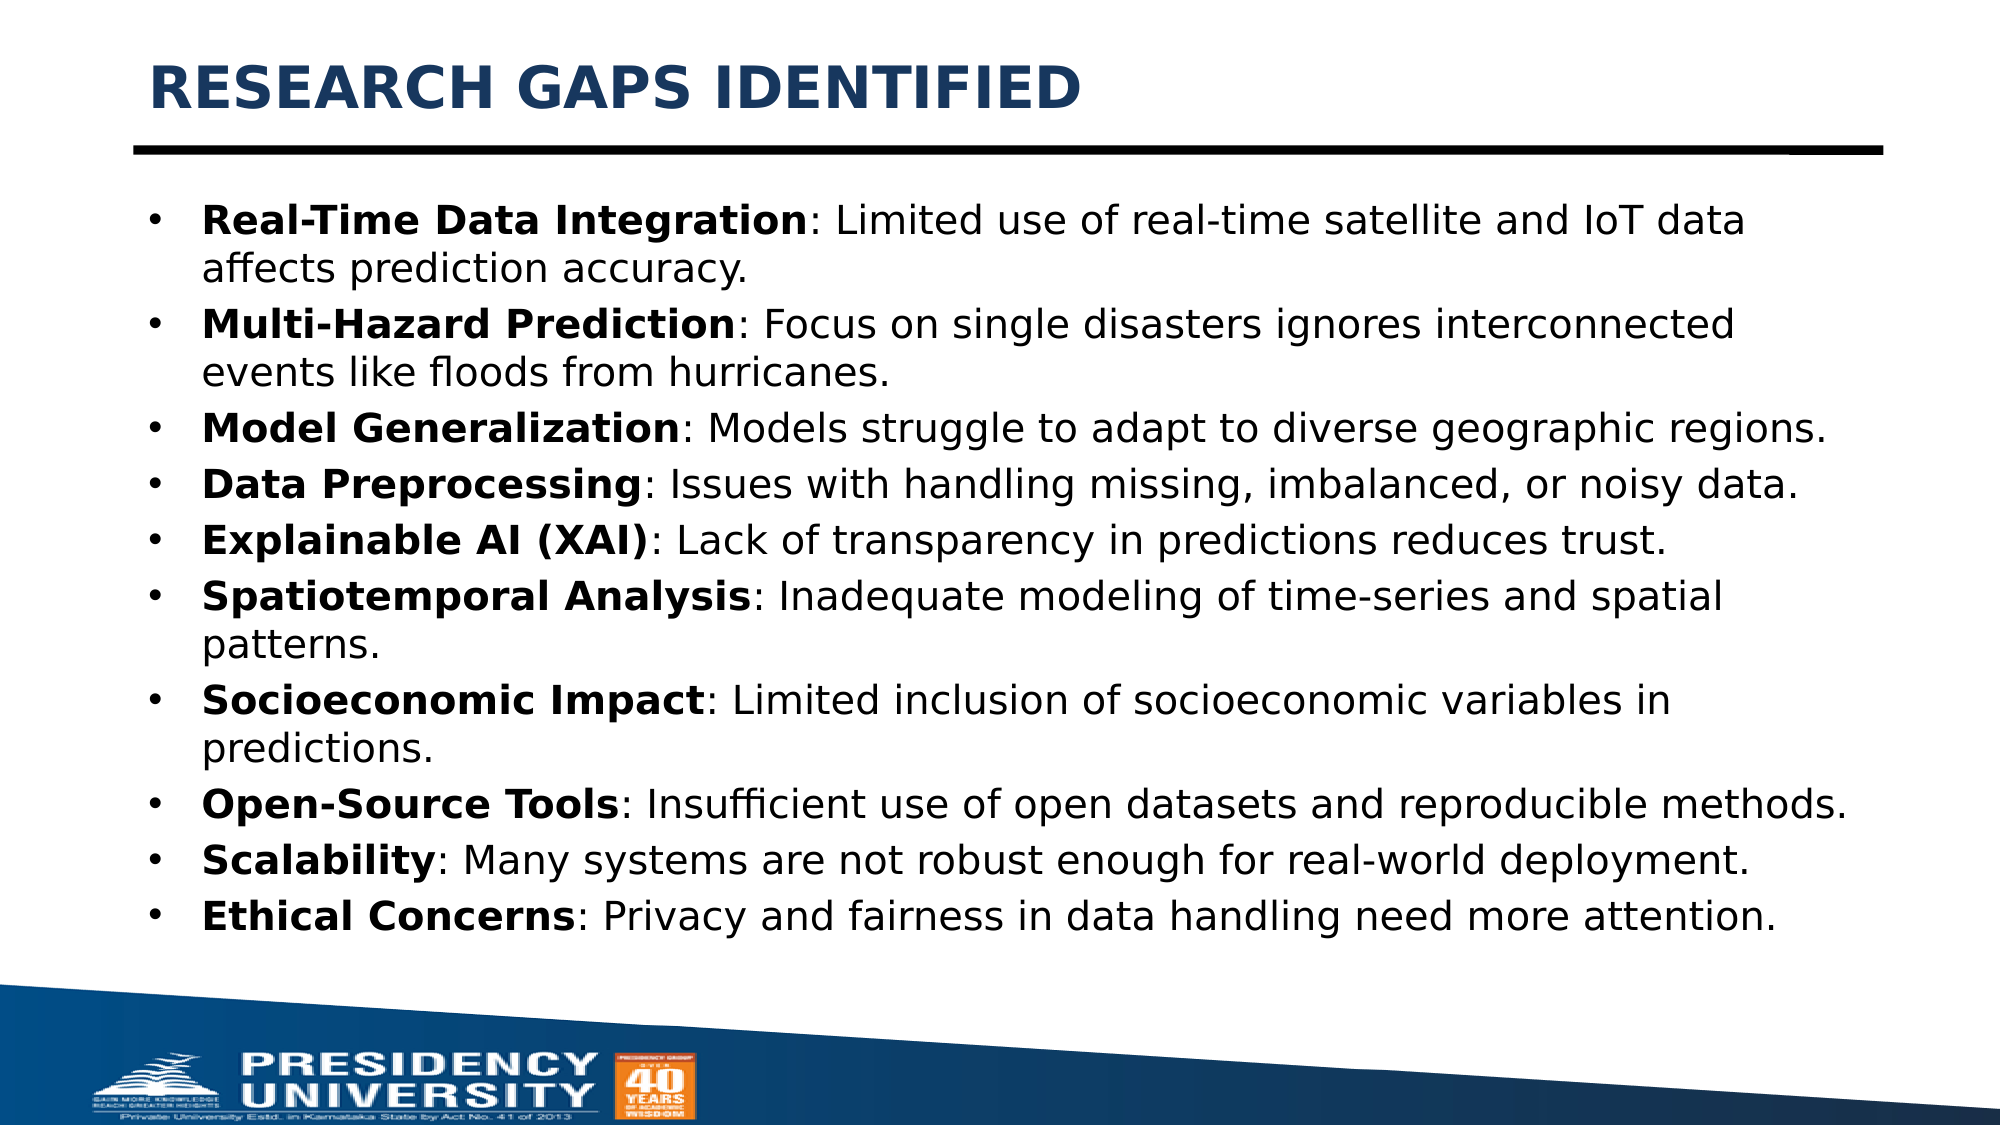

# RESEARCH GAPS IDENTIFIED
Real-Time Data Integration: Limited use of real-time satellite and IoT data affects prediction accuracy.
Multi-Hazard Prediction: Focus on single disasters ignores interconnected events like floods from hurricanes.
Model Generalization: Models struggle to adapt to diverse geographic regions.
Data Preprocessing: Issues with handling missing, imbalanced, or noisy data.
Explainable AI (XAI): Lack of transparency in predictions reduces trust.
Spatiotemporal Analysis: Inadequate modeling of time-series and spatial patterns.
Socioeconomic Impact: Limited inclusion of socioeconomic variables in predictions.
Open-Source Tools: Insufficient use of open datasets and reproducible methods.
Scalability: Many systems are not robust enough for real-world deployment.
Ethical Concerns: Privacy and fairness in data handling need more attention.